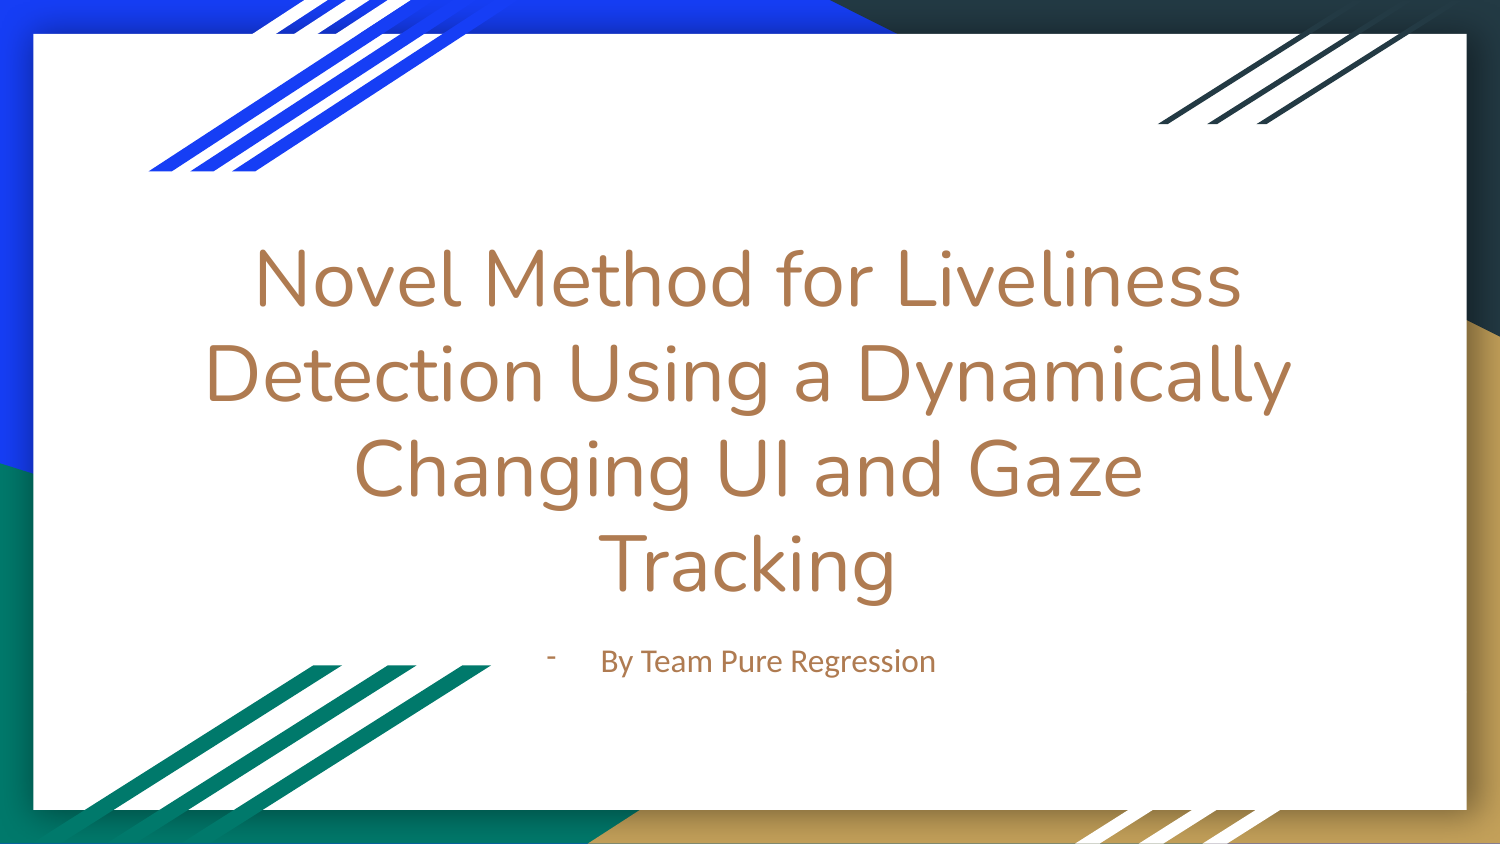

# Novel Method for Liveliness Detection Using a Dynamically Changing UI and Gaze Tracking
By Team Pure Regression